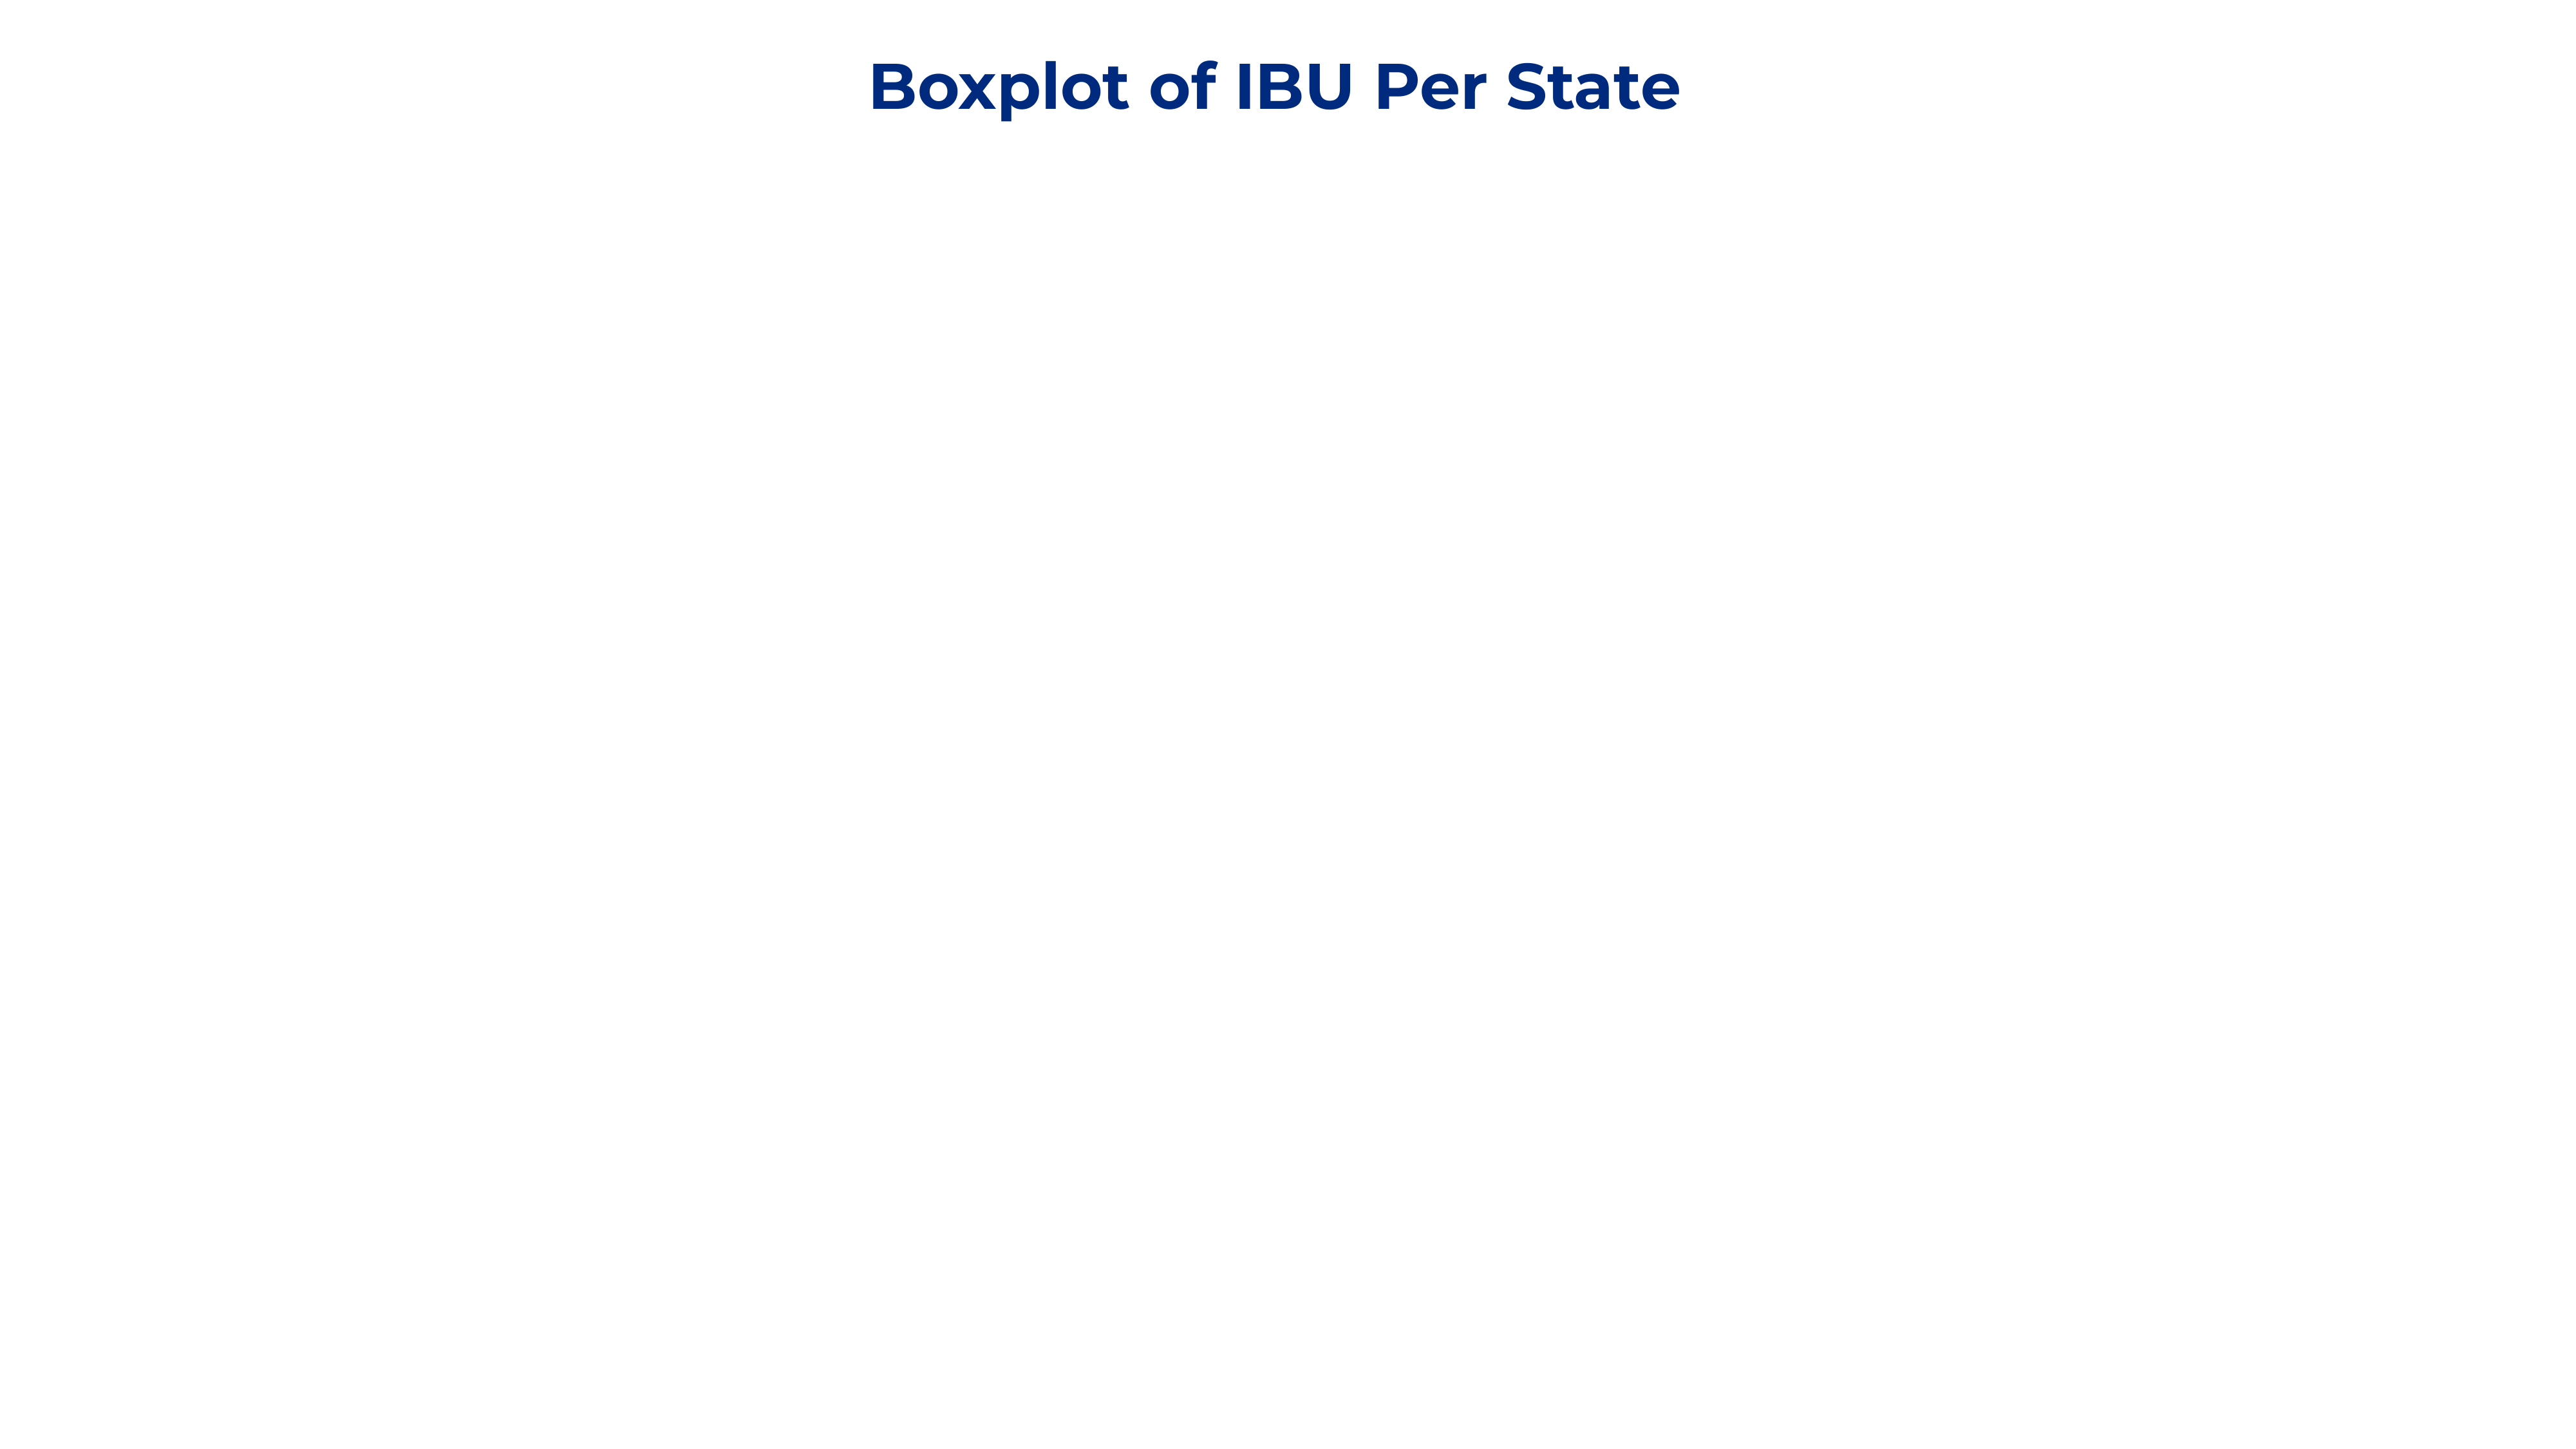

Boxplot of IBU Per State
STOCK
HOLDER